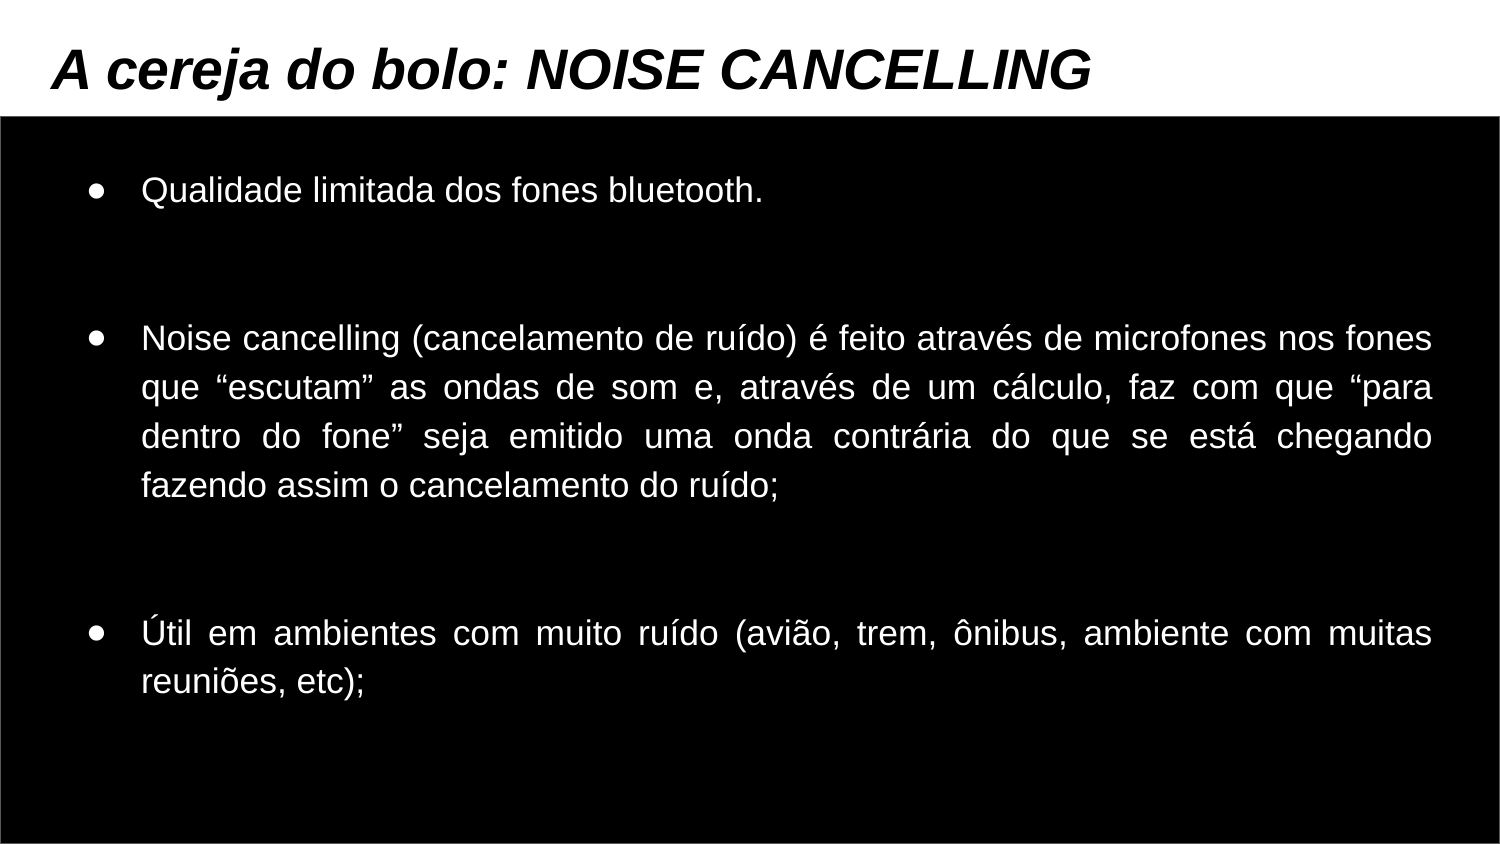

# A cereja do bolo: NOISE CANCELLING

Qualidade limitada dos fones bluetooth.

Noise cancelling (cancelamento de ruído) é feito através de microfones nos fones que “escutam” as ondas de som e, através de um cálculo, faz com que “para dentro do fone” seja emitido uma onda contrária do que se está chegando fazendo assim o cancelamento do ruído;

Útil em ambientes com muito ruído (avião, trem, ônibus, ambiente com muitas reuniões, etc);